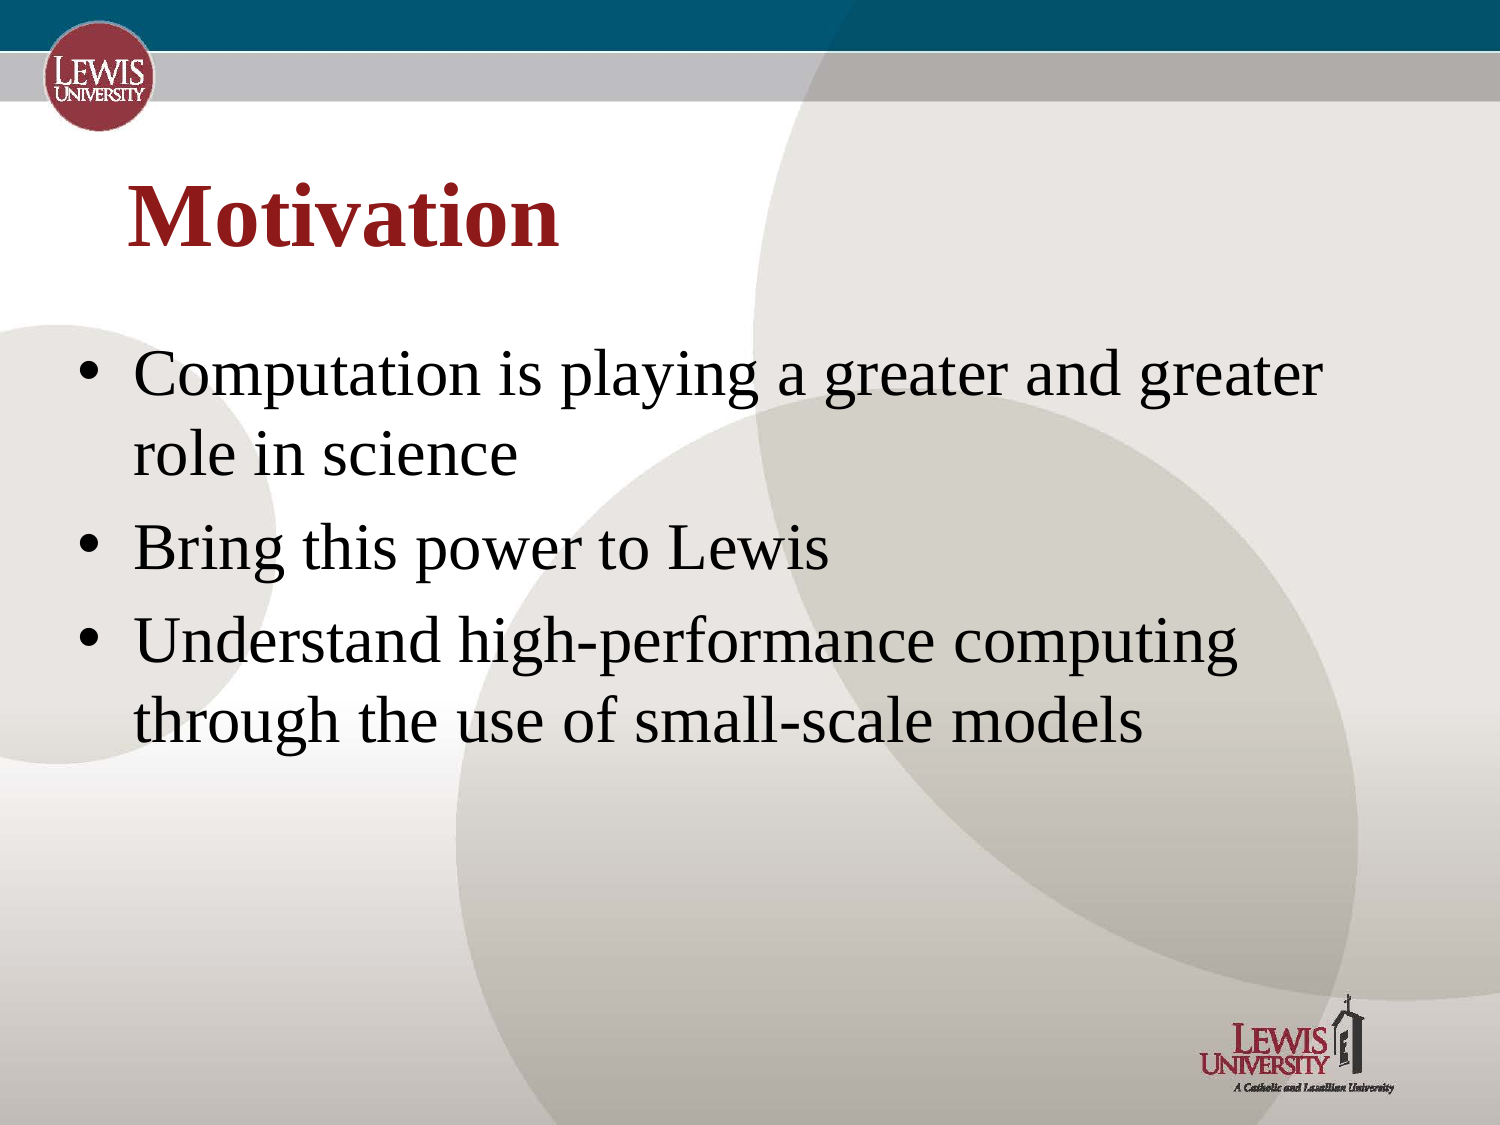

# Motivation
Computation is playing a greater and greater role in science
Bring this power to Lewis
Understand high-performance computing through the use of small-scale models